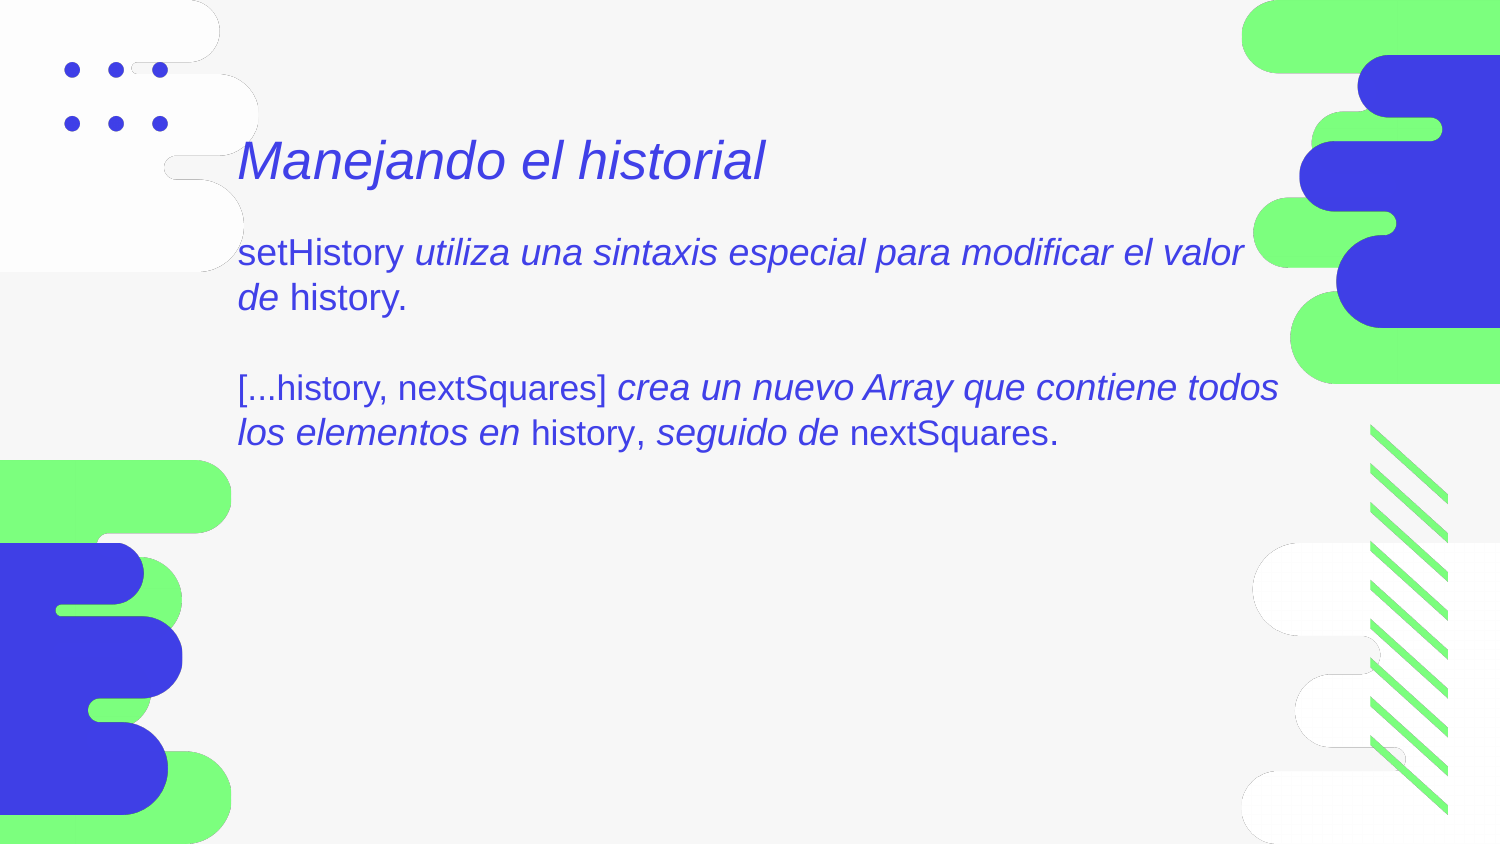

Manejando el historial
setHistory utiliza una sintaxis especial para modificar el valor de history.

[...history, nextSquares] crea un nuevo Array que contiene todos los elementos en history, seguido de nextSquares.